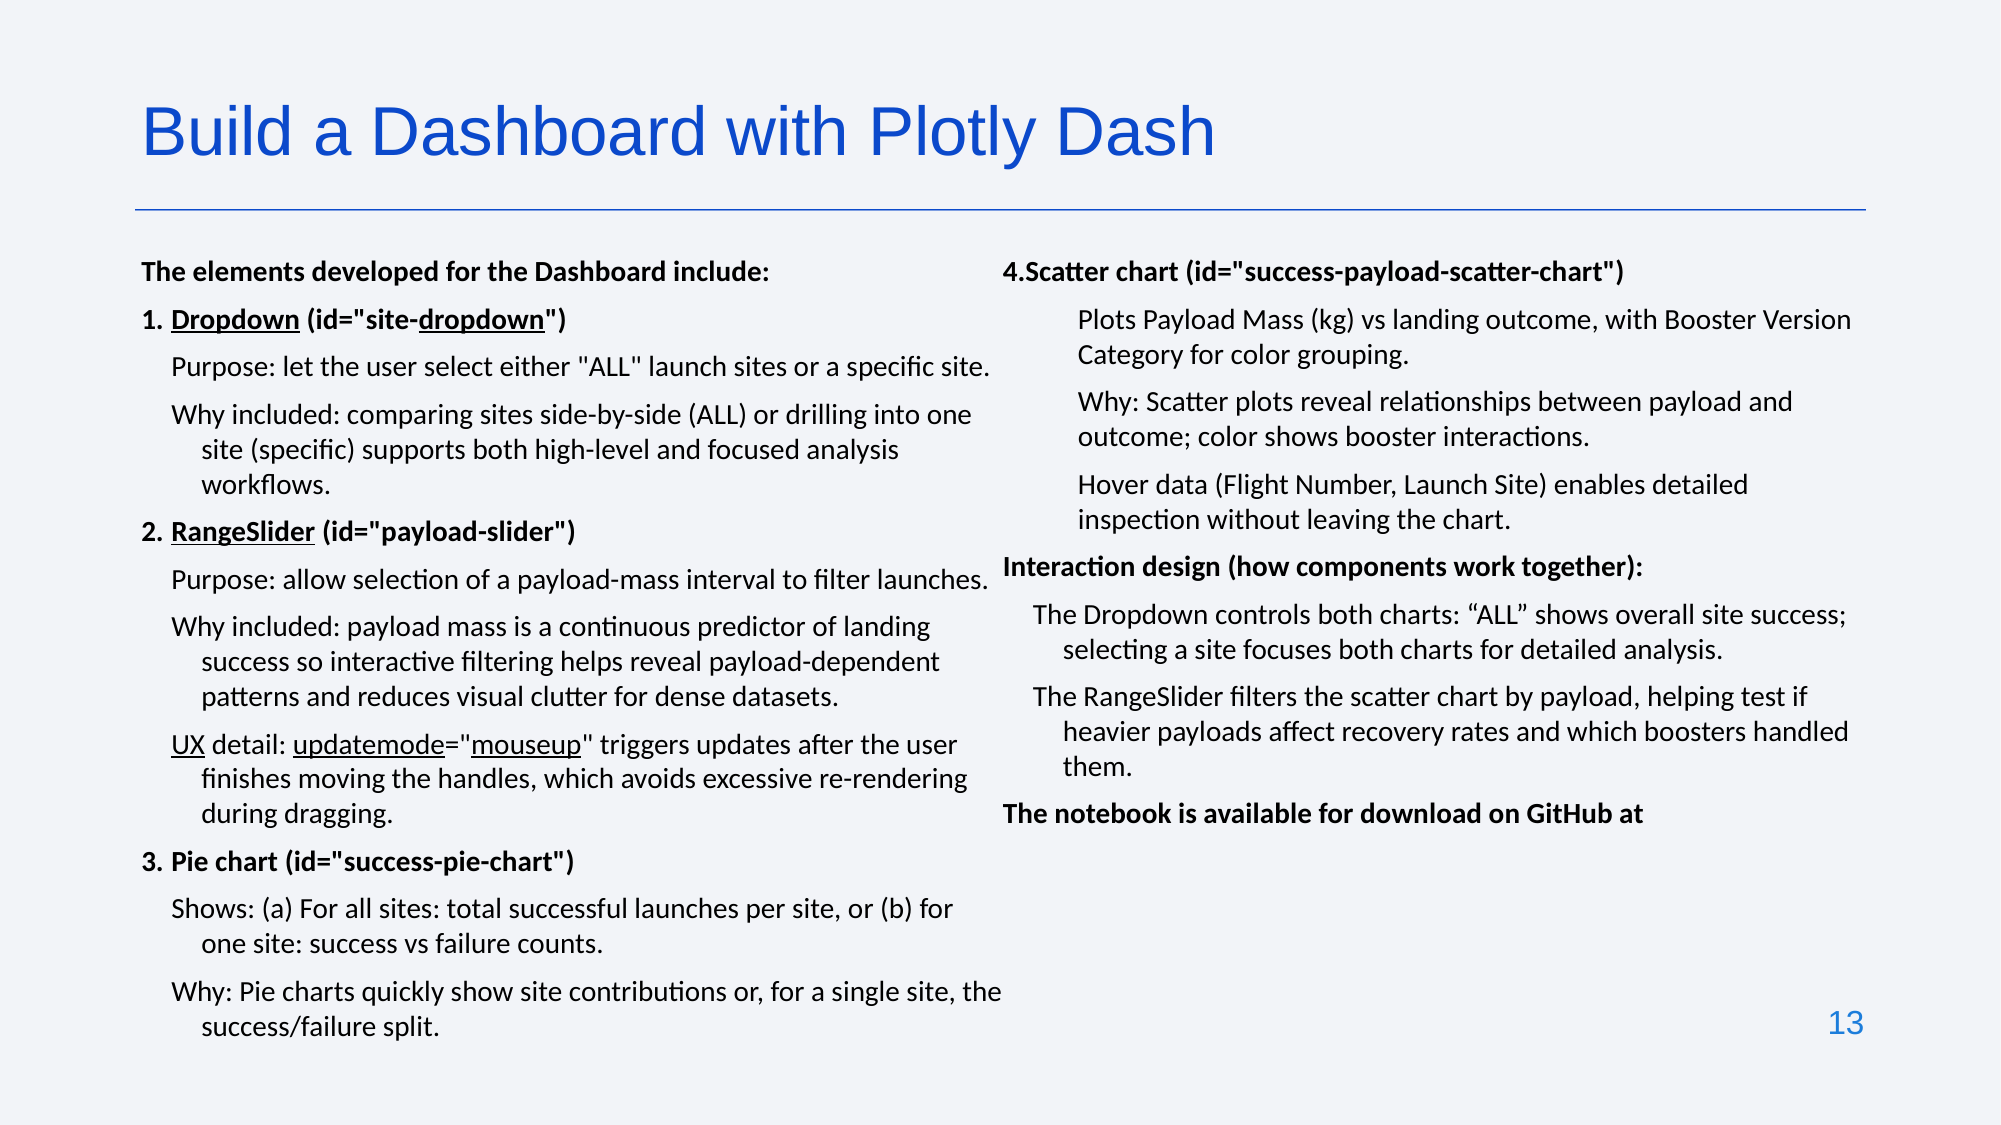

Build a Dashboard with Plotly Dash
The elements developed for the Dashboard include:
Dropdown (id="site-dropdown")
Purpose: let the user select either "ALL" launch sites or a specific site.
Why included: comparing sites side-by-side (ALL) or drilling into one site (specific) supports both high-level and focused analysis workflows.
RangeSlider (id="payload-slider")
Purpose: allow selection of a payload-mass interval to filter launches.
Why included: payload mass is a continuous predictor of landing success so interactive filtering helps reveal payload-dependent patterns and reduces visual clutter for dense datasets.
UX detail: updatemode="mouseup" triggers updates after the user finishes moving the handles, which avoids excessive re-rendering during dragging.
Pie chart (id="success-pie-chart")
Shows: (a) For all sites: total successful launches per site, or (b) for one site: success vs failure counts.
Why: Pie charts quickly show site contributions or, for a single site, the success/failure split.
Scatter chart (id="success-payload-scatter-chart")
Plots Payload Mass (kg) vs landing outcome, with Booster Version Category for color grouping.
Why: Scatter plots reveal relationships between payload and outcome; color shows booster interactions.
Hover data (Flight Number, Launch Site) enables detailed inspection without leaving the chart.
Interaction design (how components work together):
The Dropdown controls both charts: “ALL” shows overall site success; selecting a site focuses both charts for detailed analysis.
The RangeSlider filters the scatter chart by payload, helping test if heavier payloads affect recovery rates and which boosters handled them.
The notebook is available for download on GitHub at

13